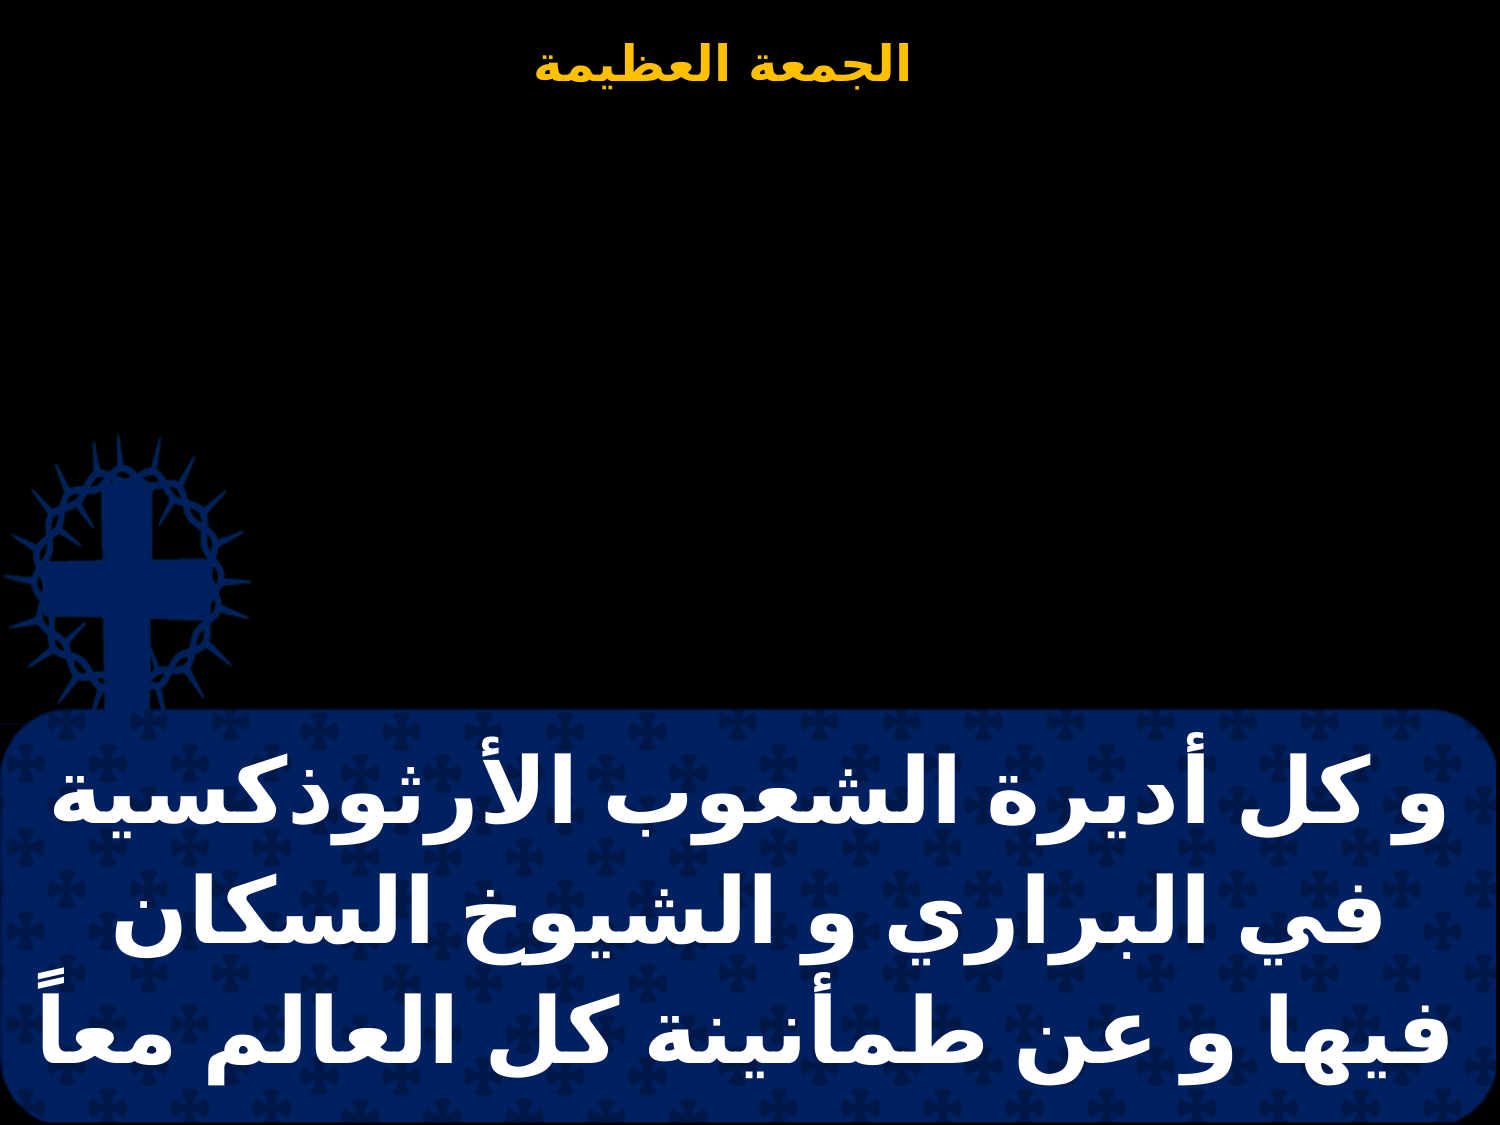

| و كل أديرة الشعوب الأرثوذكسية في البراري و الشيوخ السكان فيها و عن طمأنينة كل العالم معاً |
| --- |